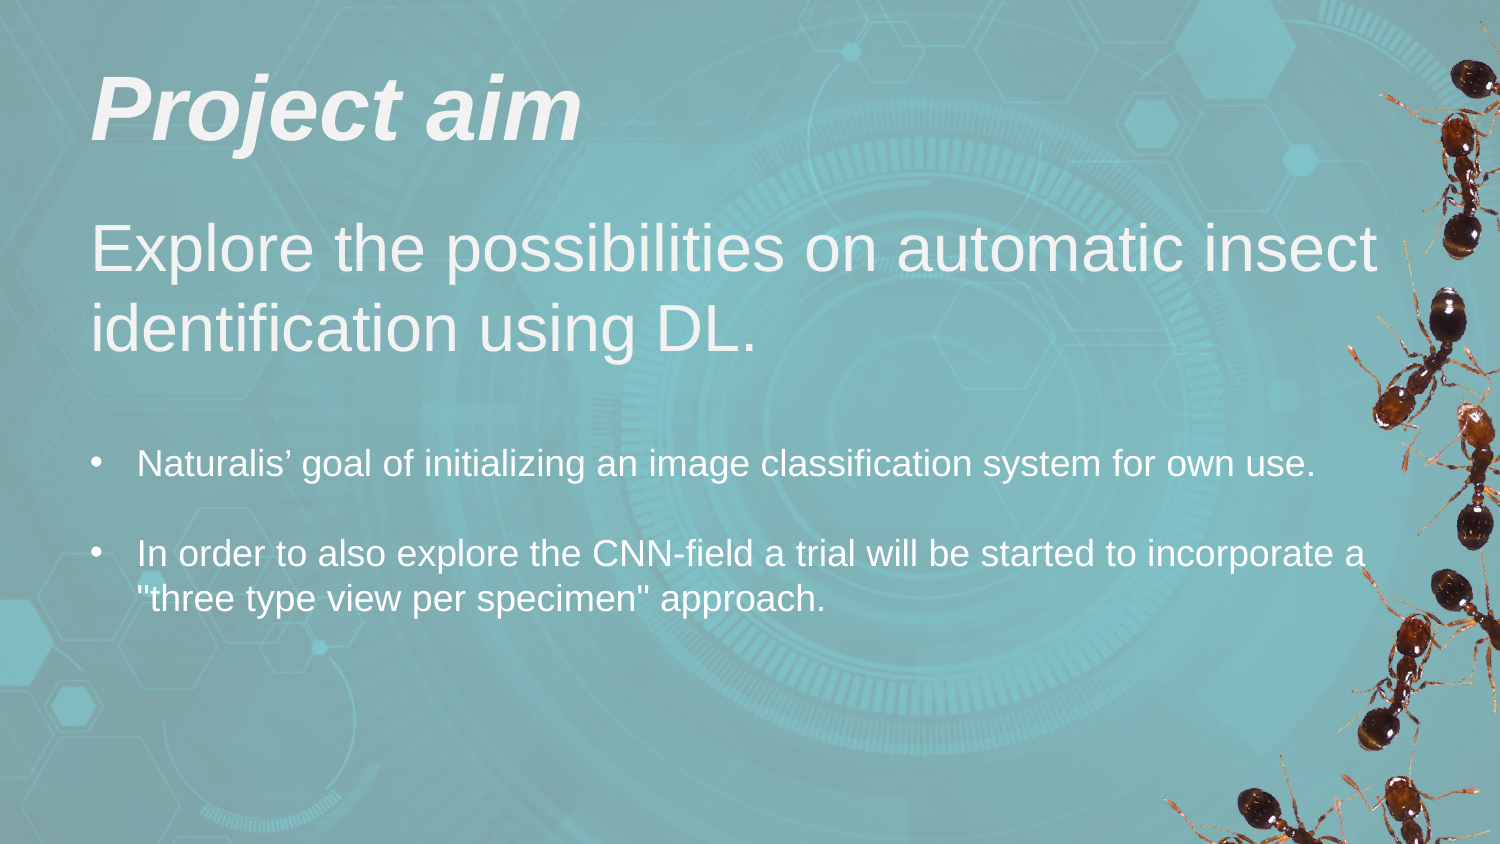

# Project aim
Explore the possibilities on automatic insect identification using DL.
Naturalis’ goal of initializing an image classification system for own use.

In order to also explore the CNN-field a trial will be started to incorporate a "three type view per specimen" approach.